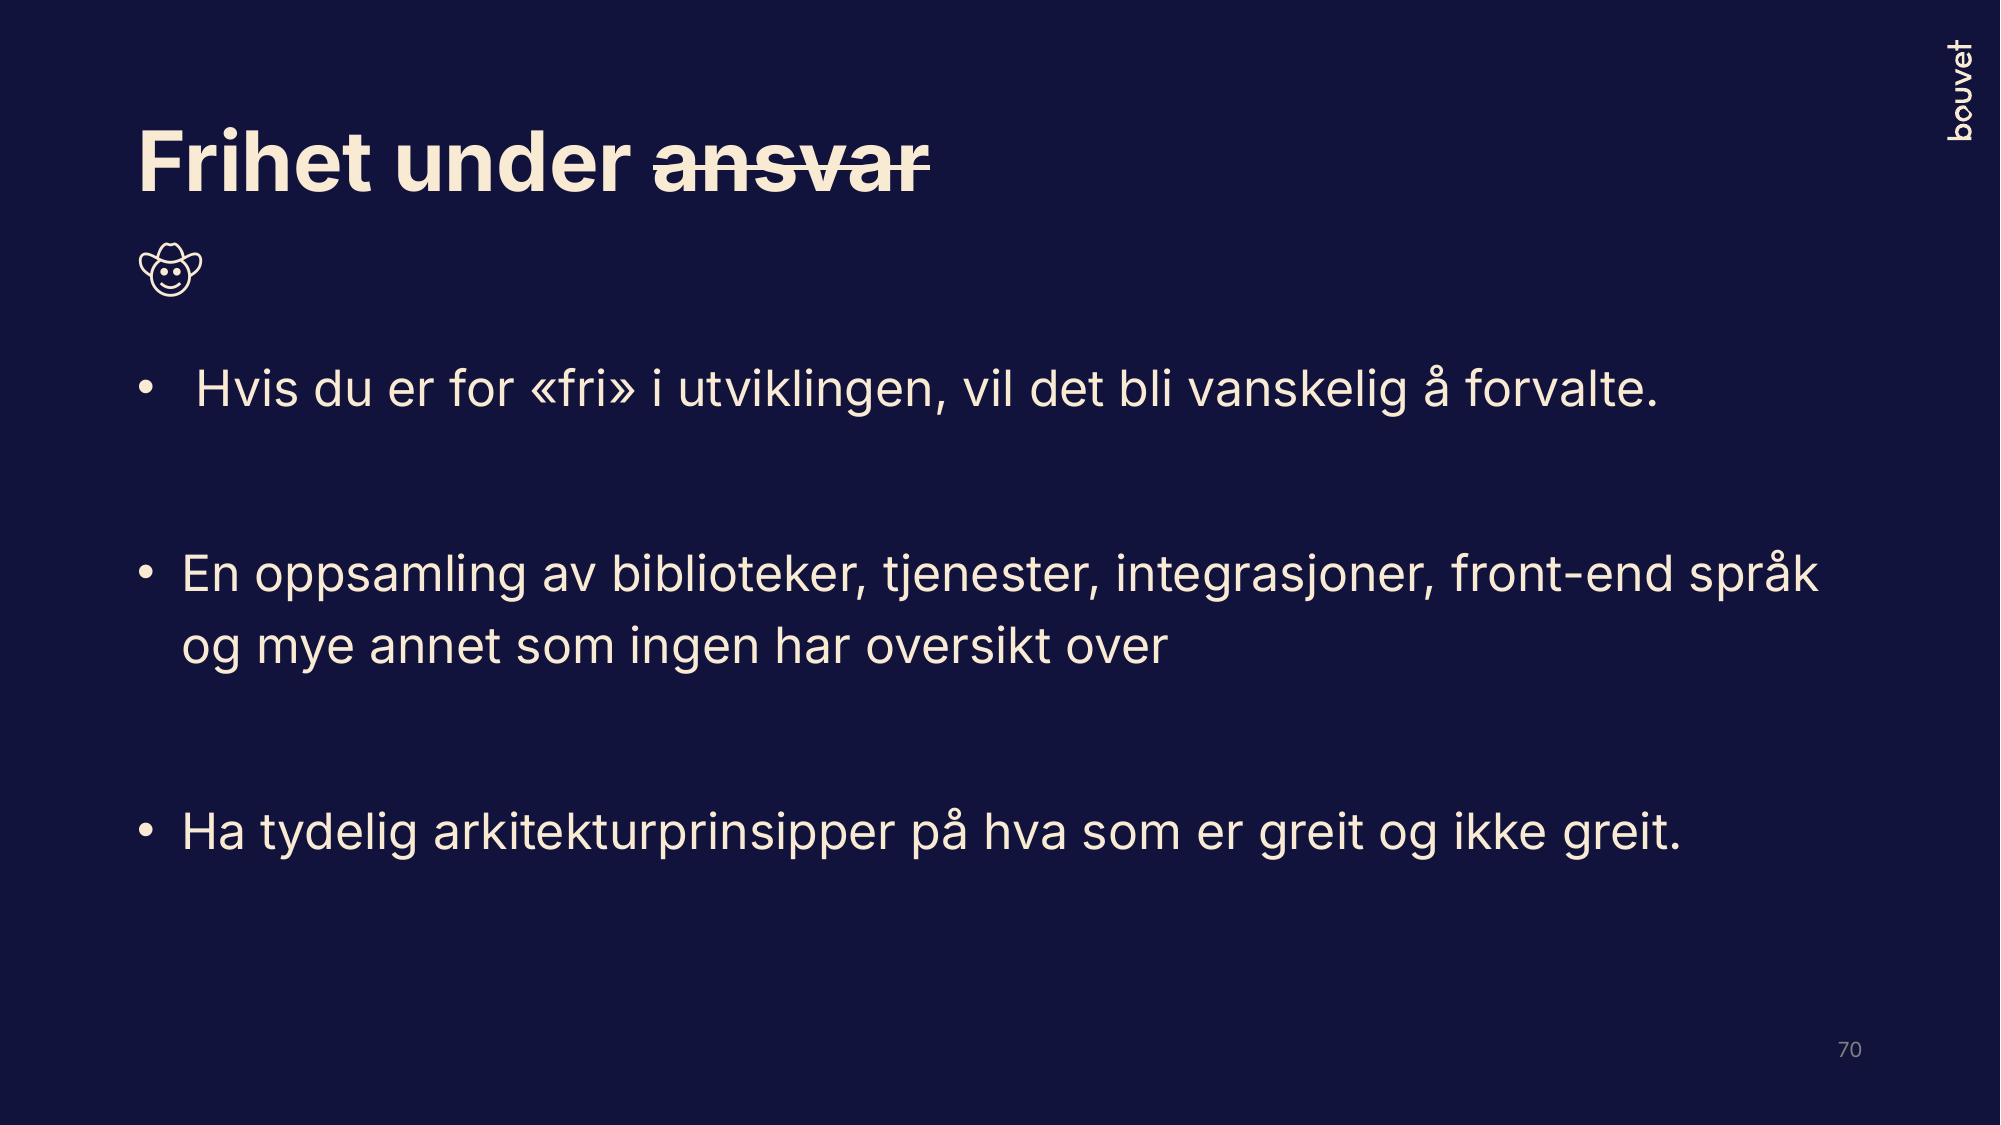

# Frihet under ansvar
🤠

 Hvis du er for «fri» i utviklingen, vil det bli vanskelig å forvalte.

En oppsamling av biblioteker, tjenester, integrasjoner, front-end språk og mye annet som ingen har oversikt over

Ha tydelig arkitekturprinsipper på hva som er greit og ikke greit.
70